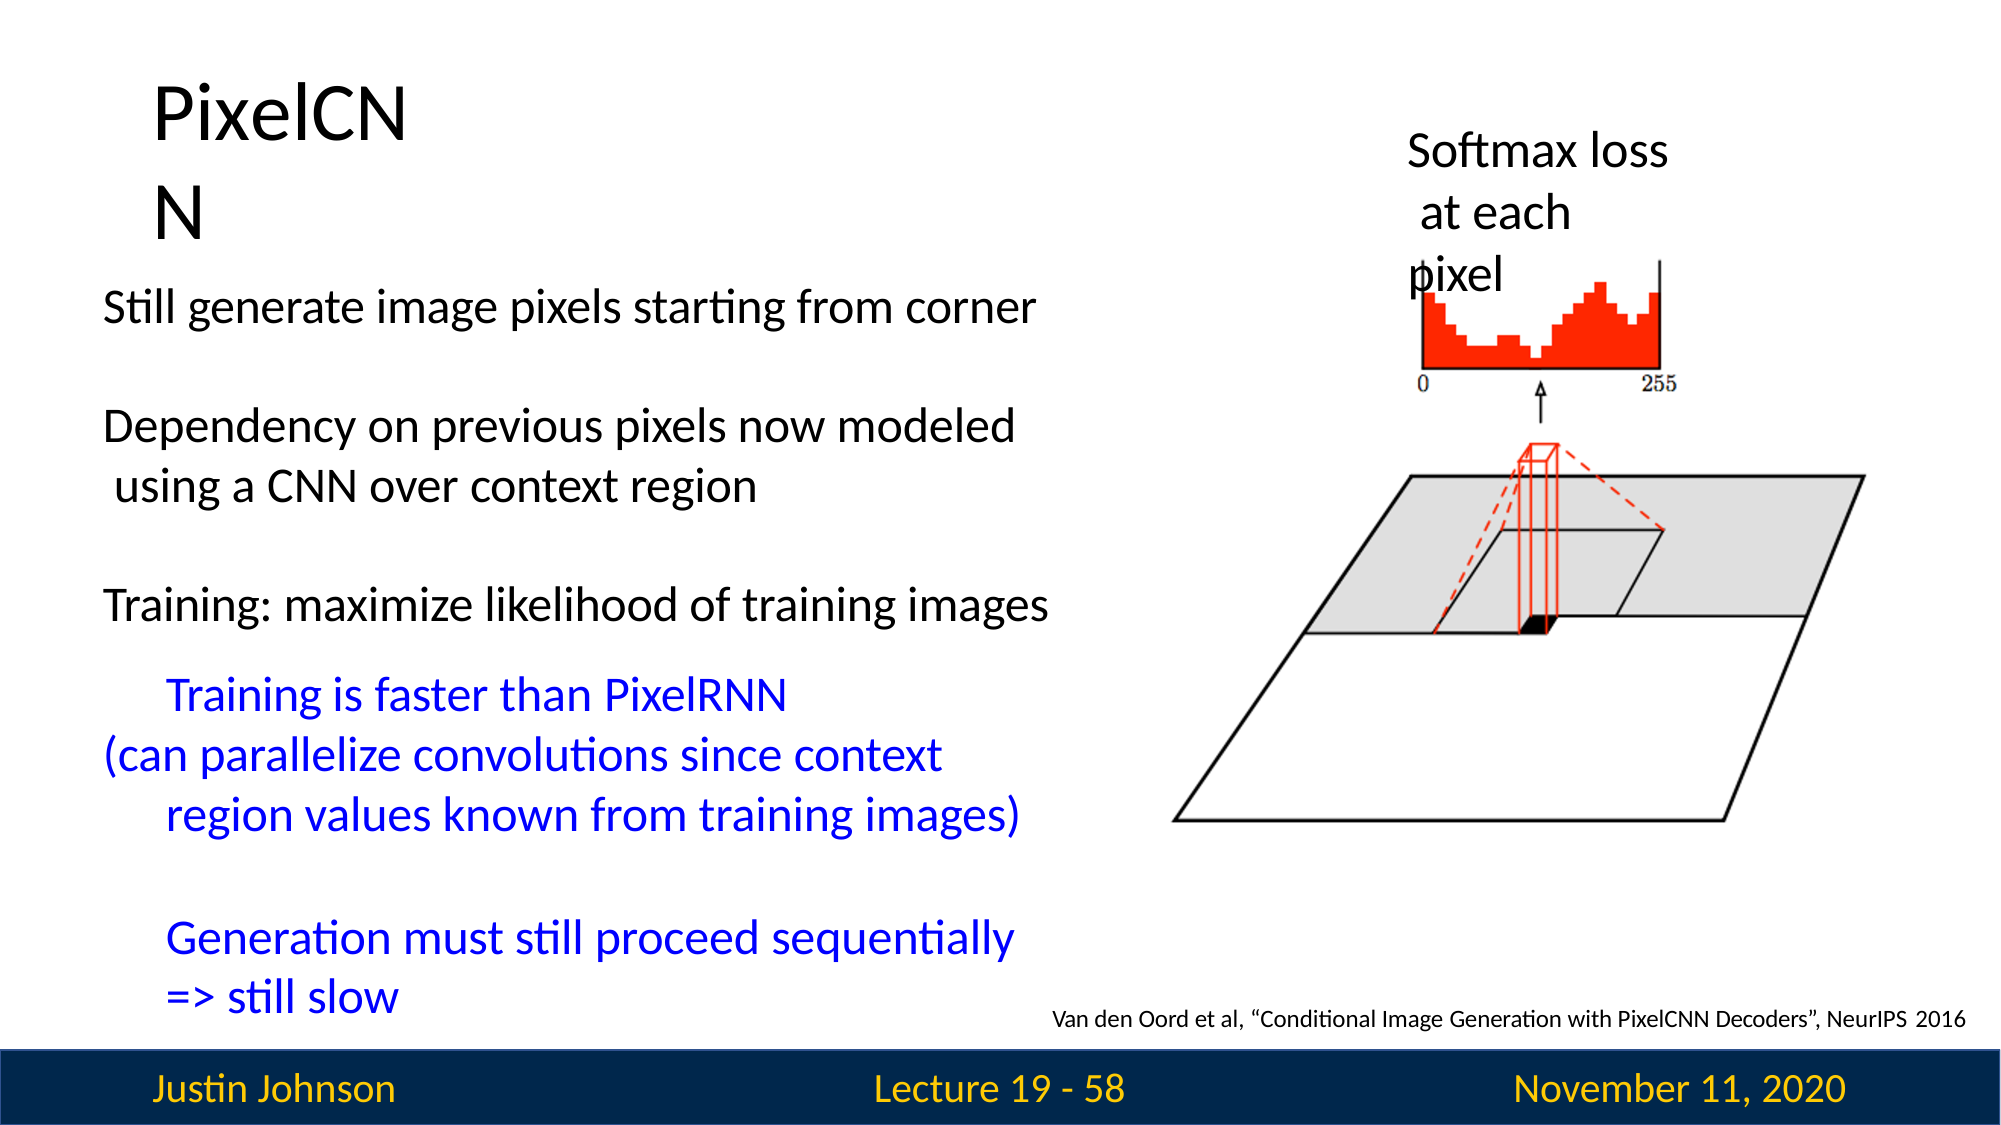

# PixelCNN
Softmax loss  at each pixel

Still generate image pixels starting from corner

Dependency on previous pixels now modeled  using a CNN over context region
Training: maximize likelihood of training images  Training is faster than PixelRNN
(can parallelize convolutions since context  region values known from training images)
Generation must still proceed sequentially
=> still slow
Van den Oord et al, “Conditional Image Generation with PixelCNN Decoders”, NeurIPS 2016
Justin Johnson
November 11, 2020
Lecture 19 - 58